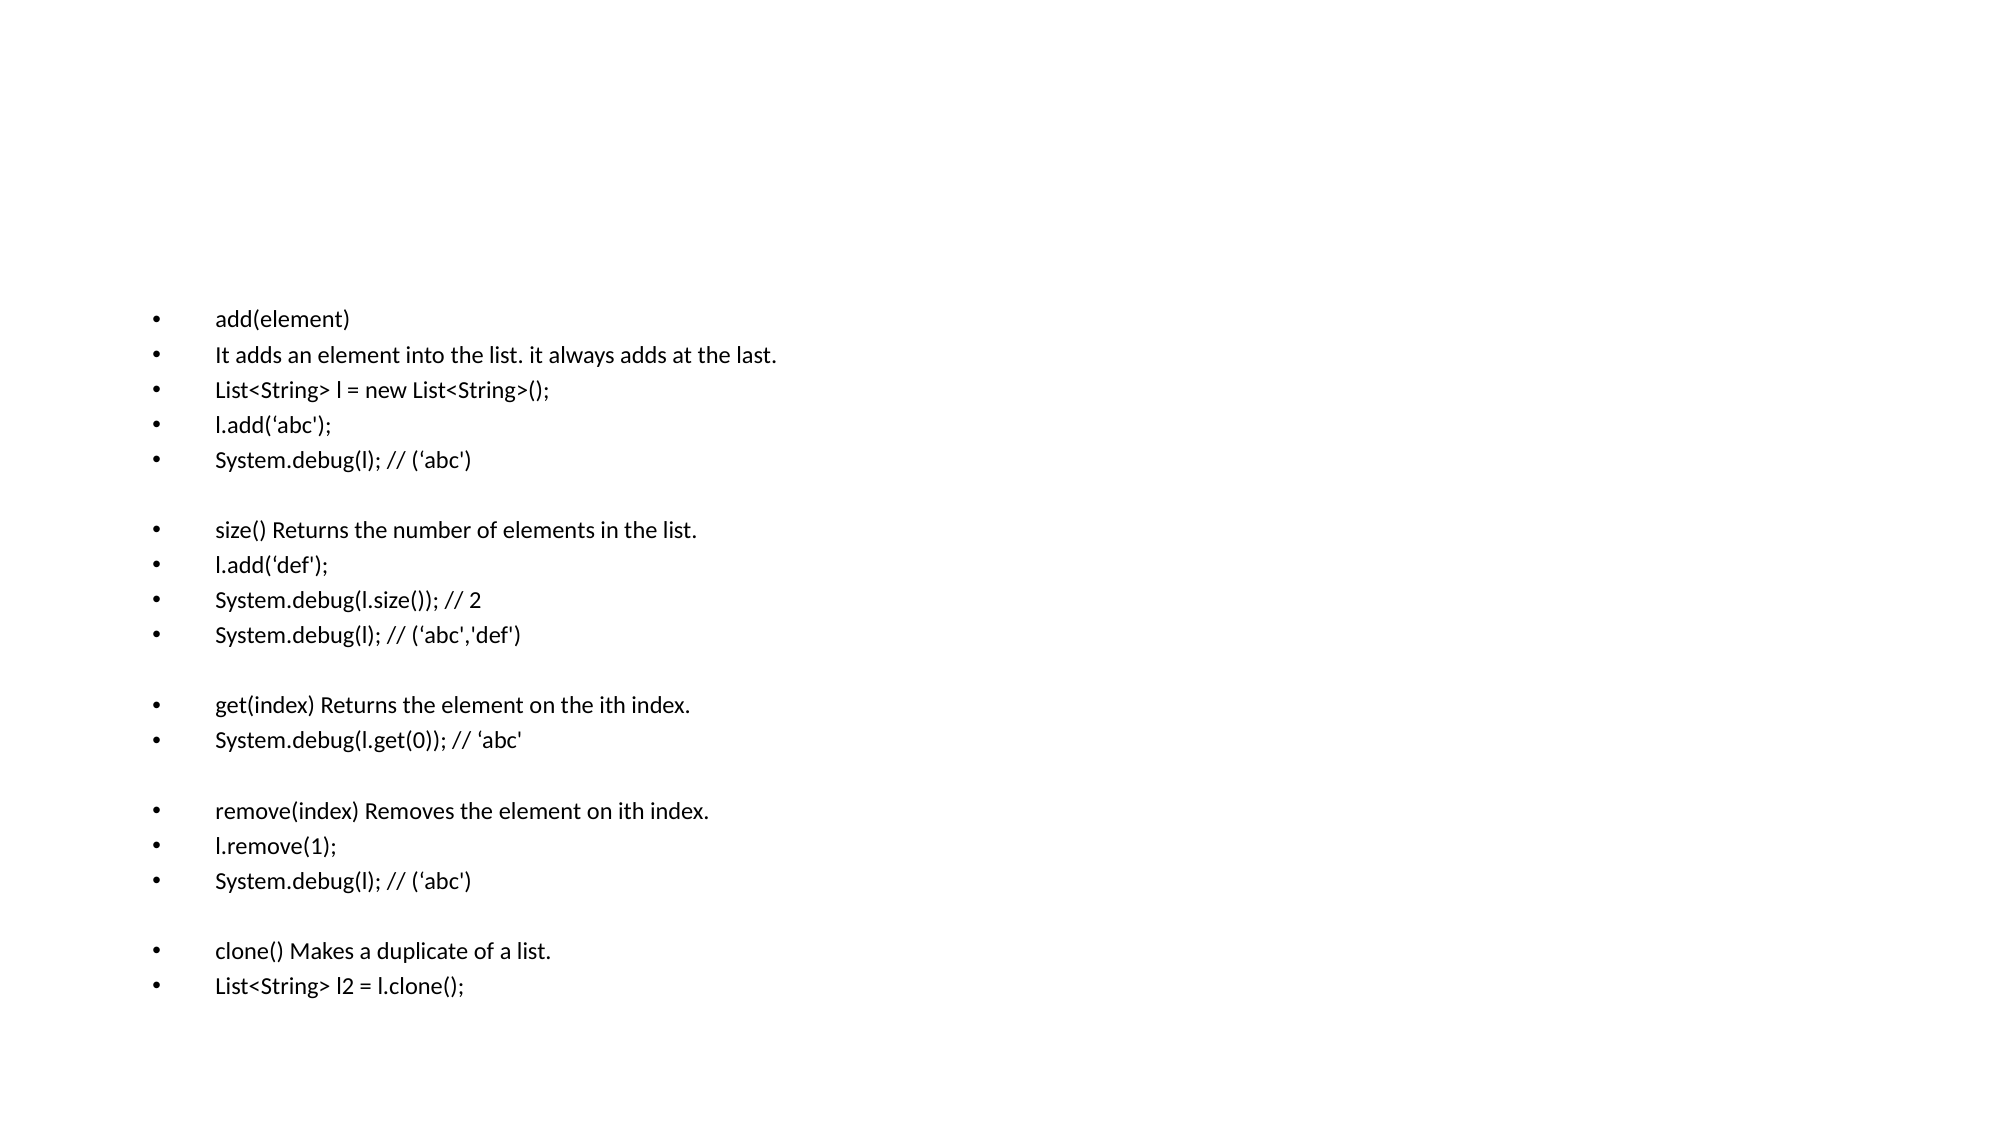

#
add(element)
It adds an element into the list. it always adds at the last.
List<String> l = new List<String>();
l.add(‘abc');
System.debug(l); // (‘abc')

size() Returns the number of elements in the list.
l.add(‘def');
System.debug(l.size()); // 2
System.debug(l); // (‘abc','def')

get(index) Returns the element on the ith index.
System.debug(l.get(0)); // ‘abc'

remove(index) Removes the element on ith index.
l.remove(1);
System.debug(l); // (‘abc')

clone() Makes a duplicate of a list.
List<String> l2 = l.clone();